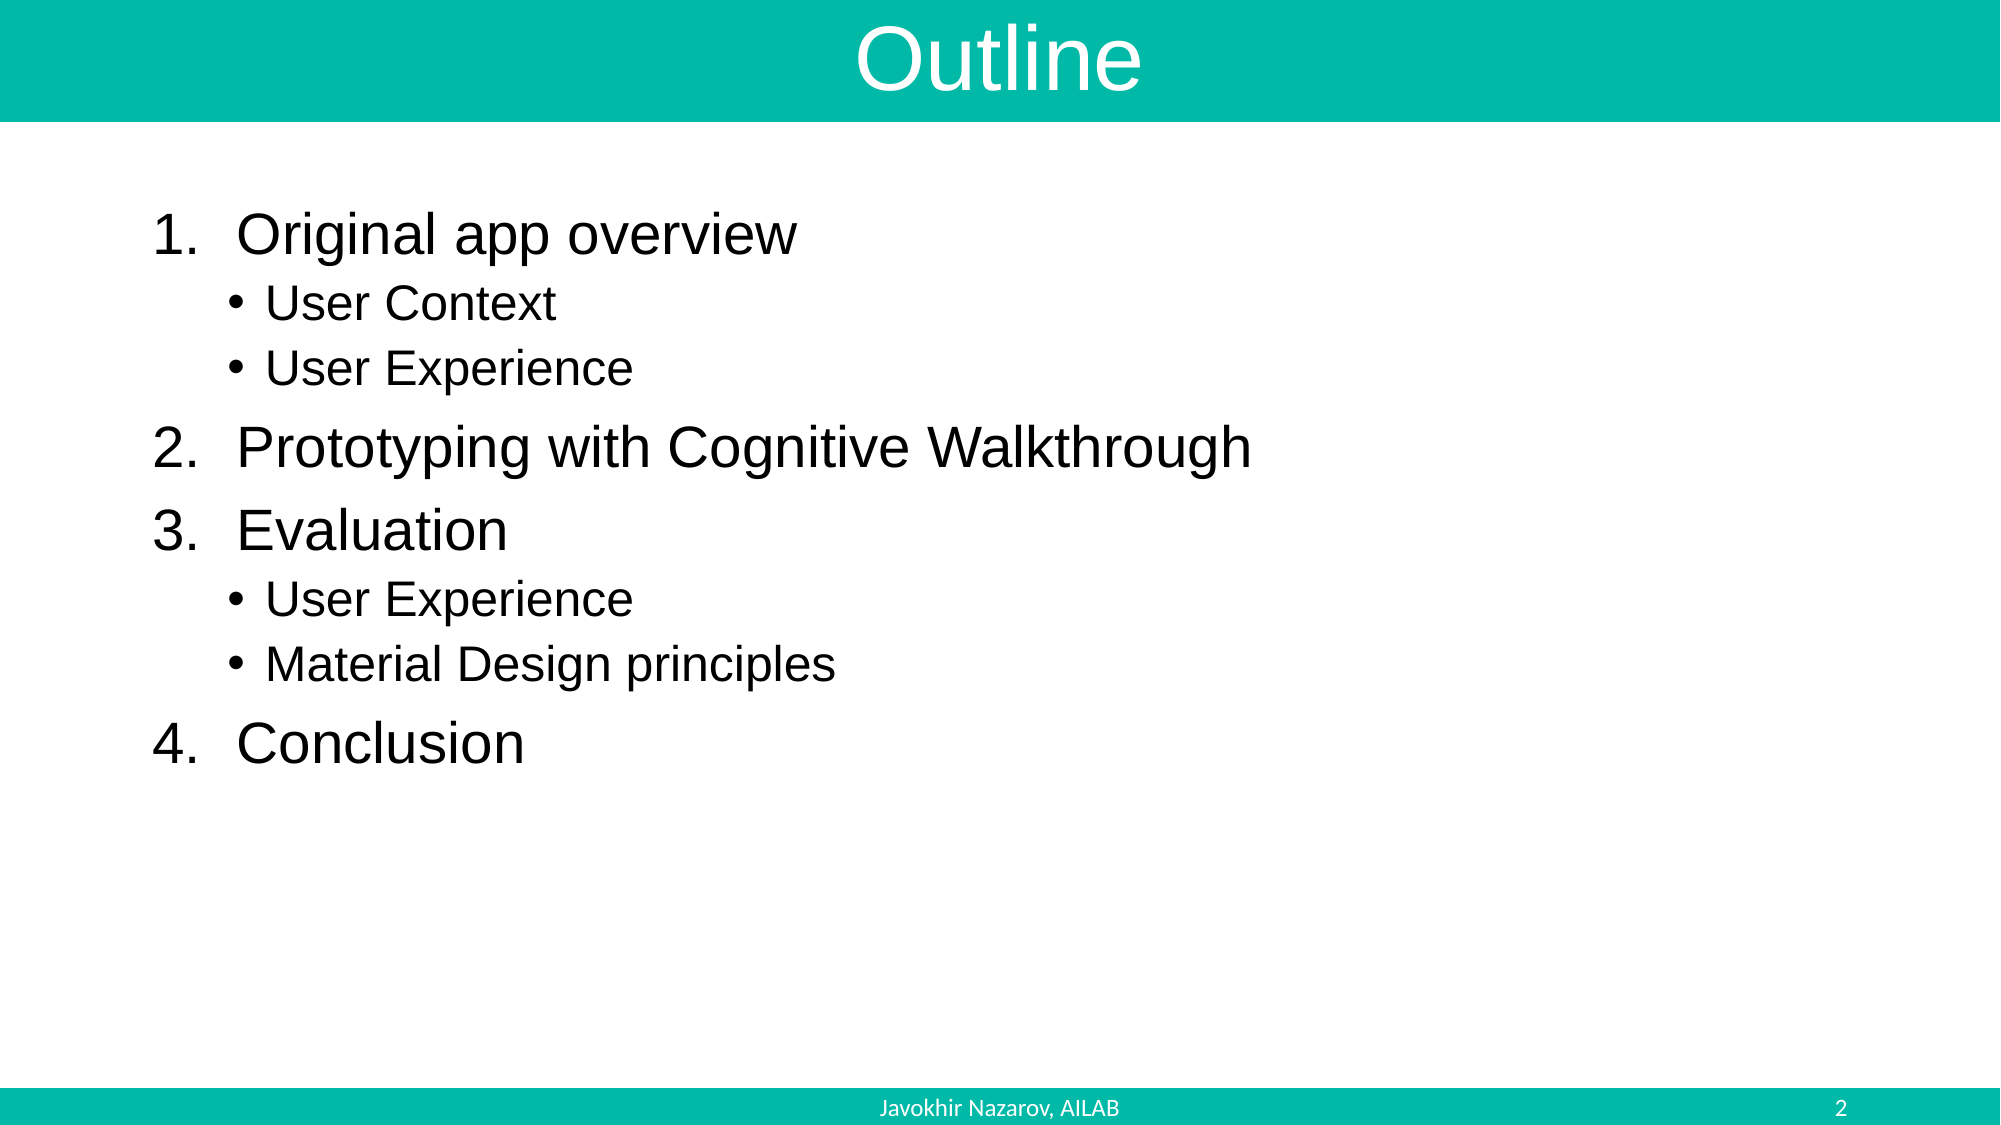

# Outline
Original app overview
User Context
User Experience
Prototyping with Cognitive Walkthrough
Evaluation
User Experience
Material Design principles
Conclusion

Javokhir Nazarov, AILAB
2